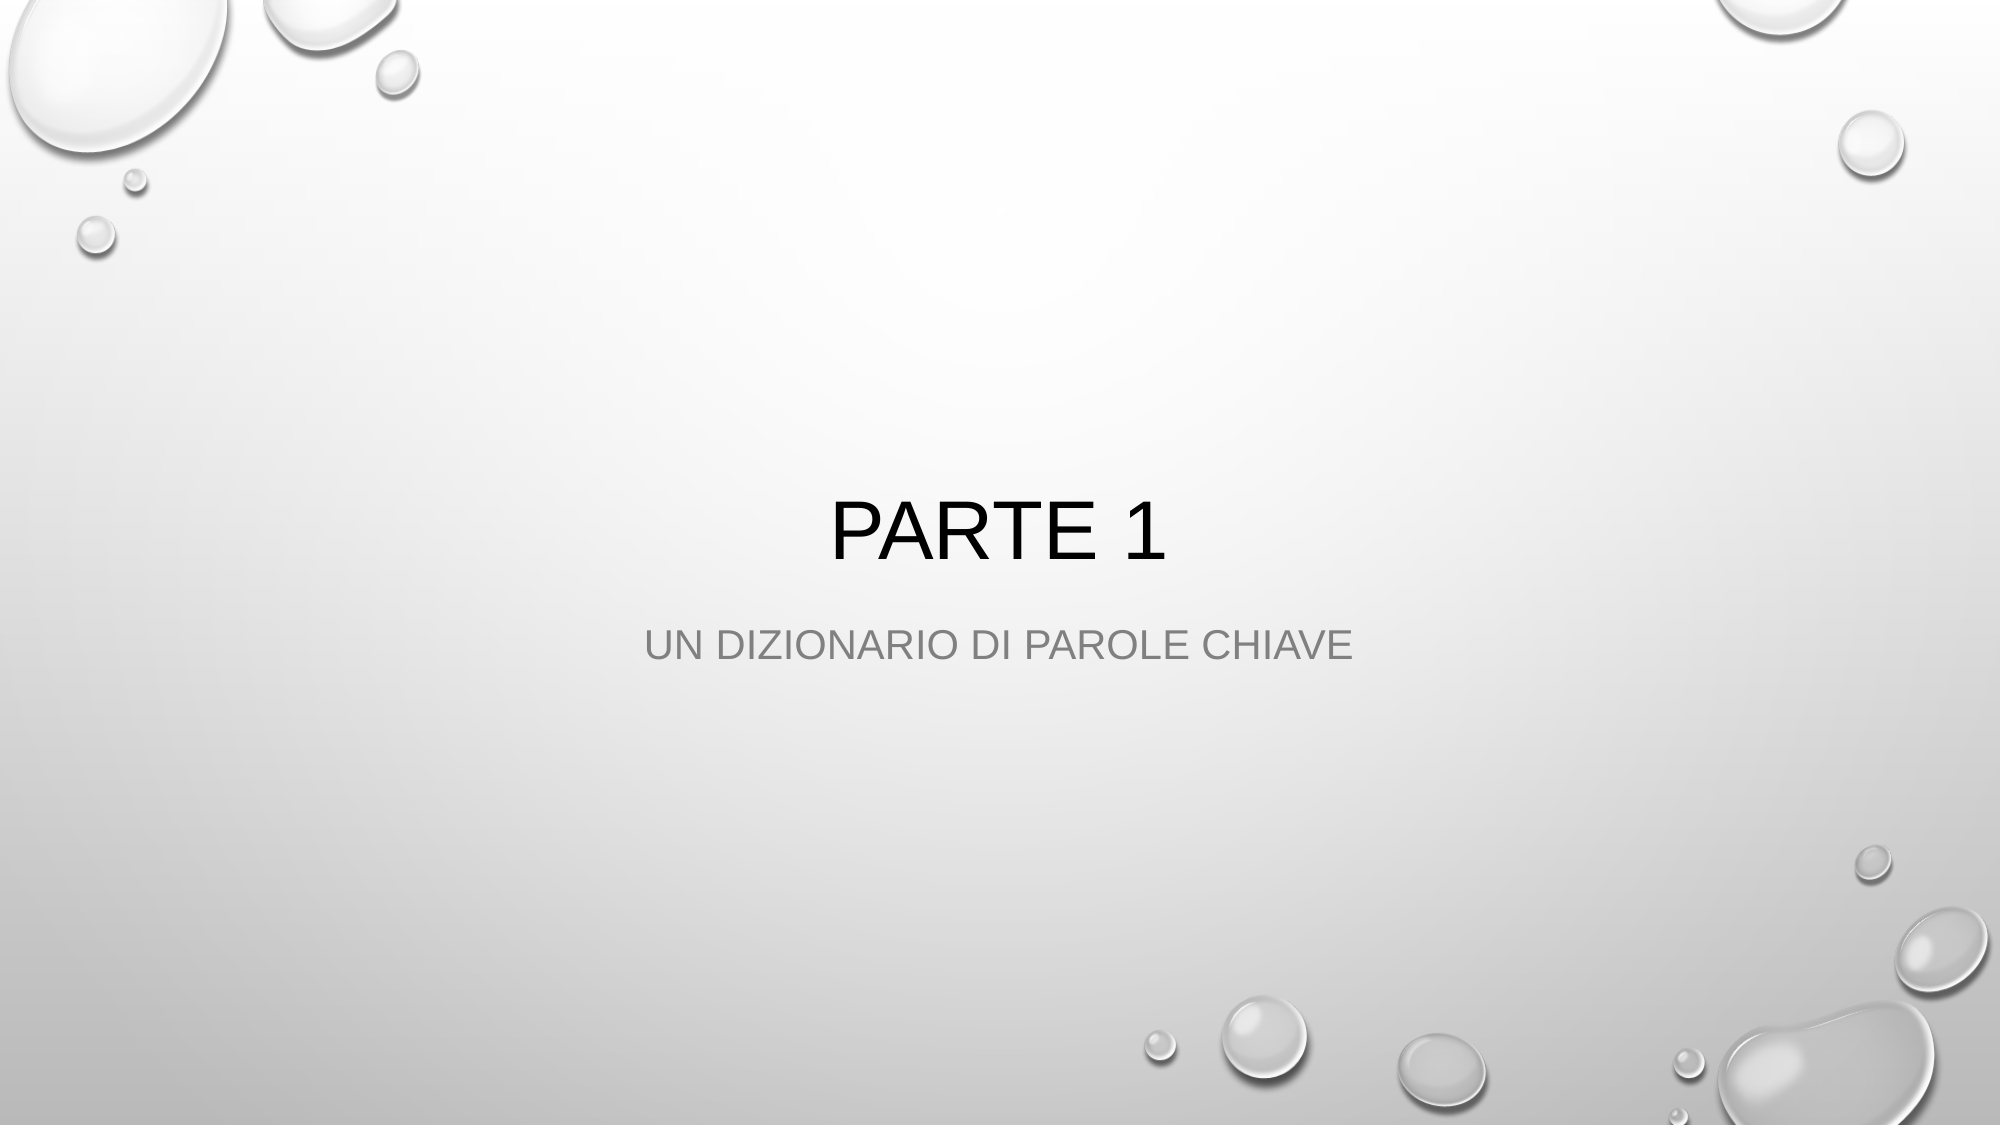

# Parte 1
Un dizionario di parole chiave